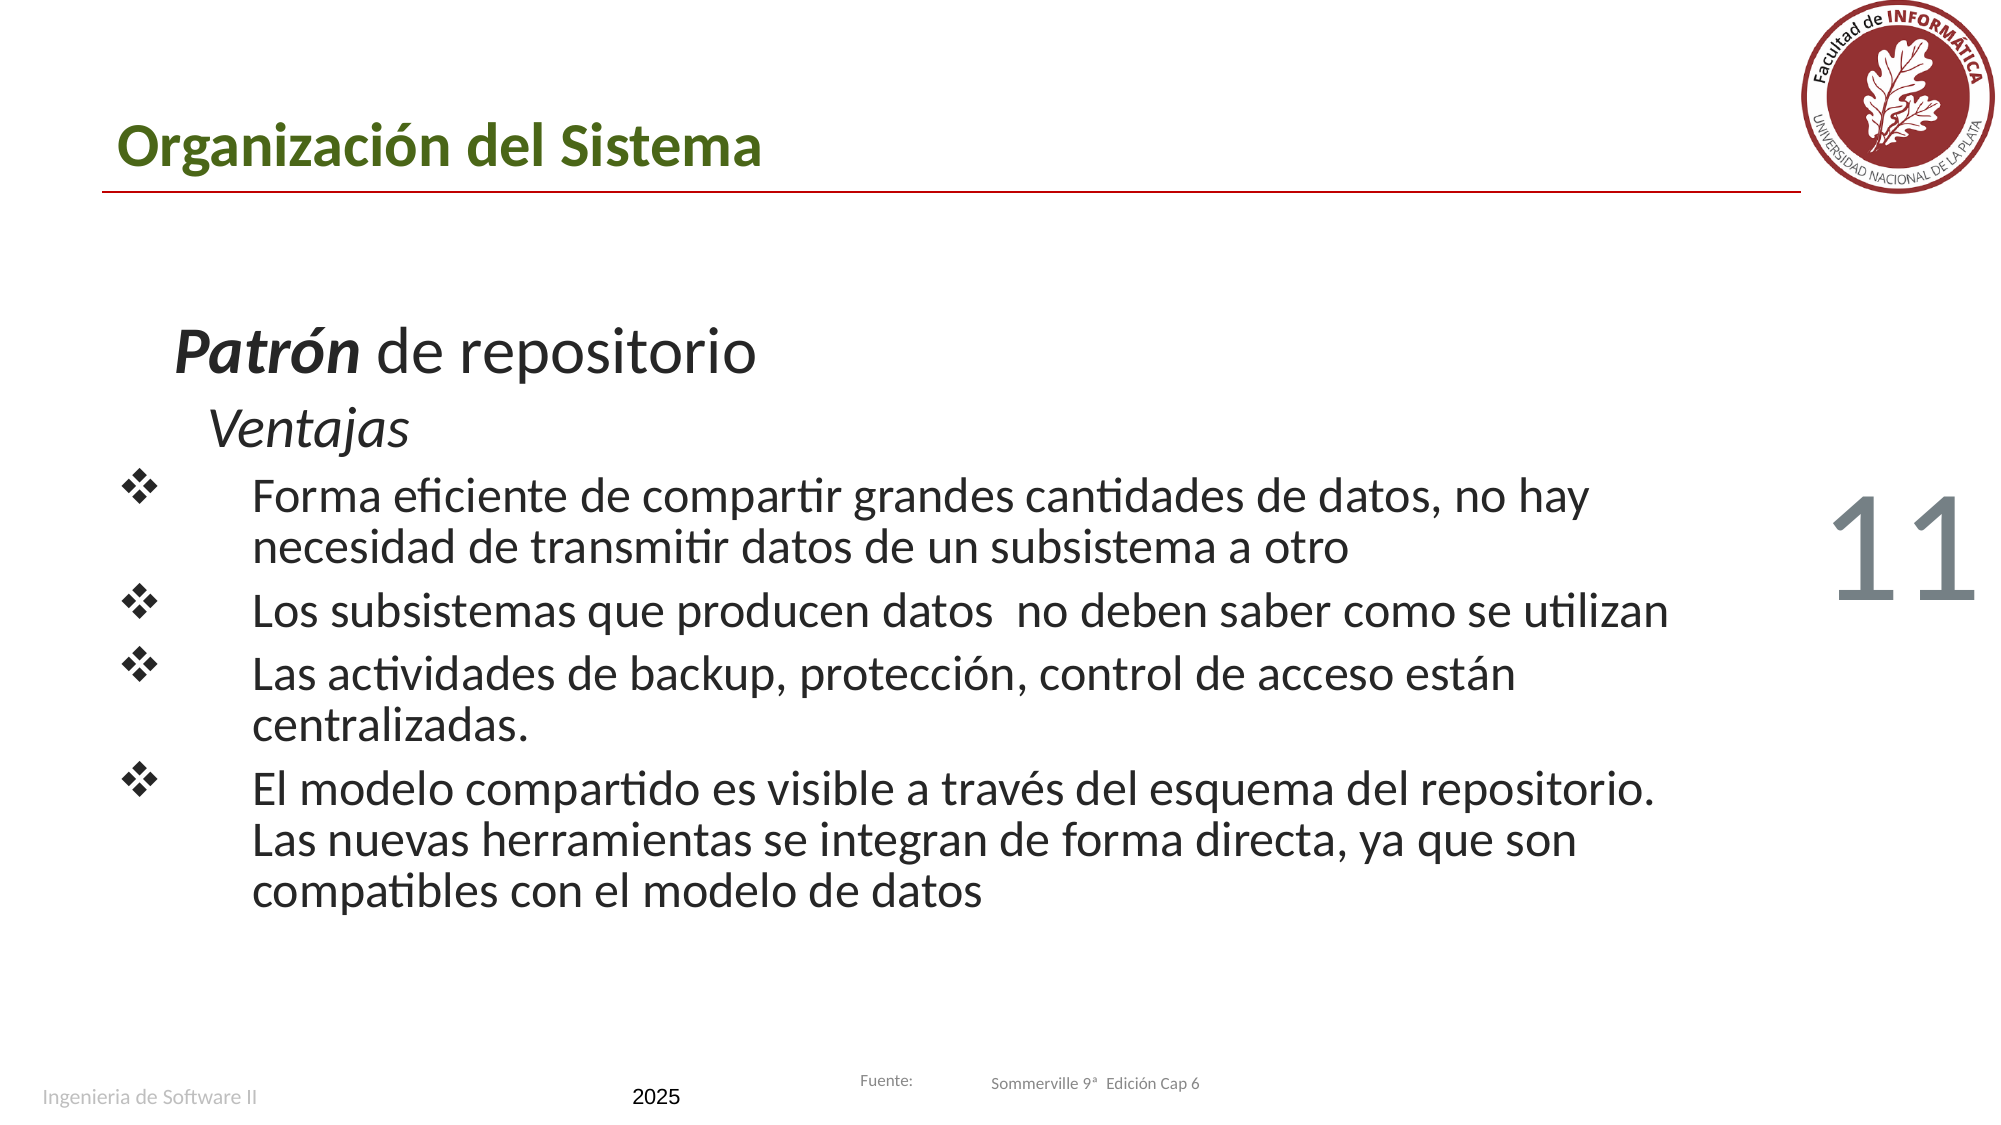

# Organización del Sistema
Patrón de repositorio
Ventajas
Forma eficiente de compartir grandes cantidades de datos, no hay necesidad de transmitir datos de un subsistema a otro
Los subsistemas que producen datos  no deben saber como se utilizan
Las actividades de backup, protección, control de acceso están centralizadas.
El modelo compartido es visible a través del esquema del repositorio. Las nuevas herramientas se integran de forma directa, ya que son compatibles con el modelo de datos
11
Sommerville 9ª  Edición Cap 6

Ingenieria de Software II